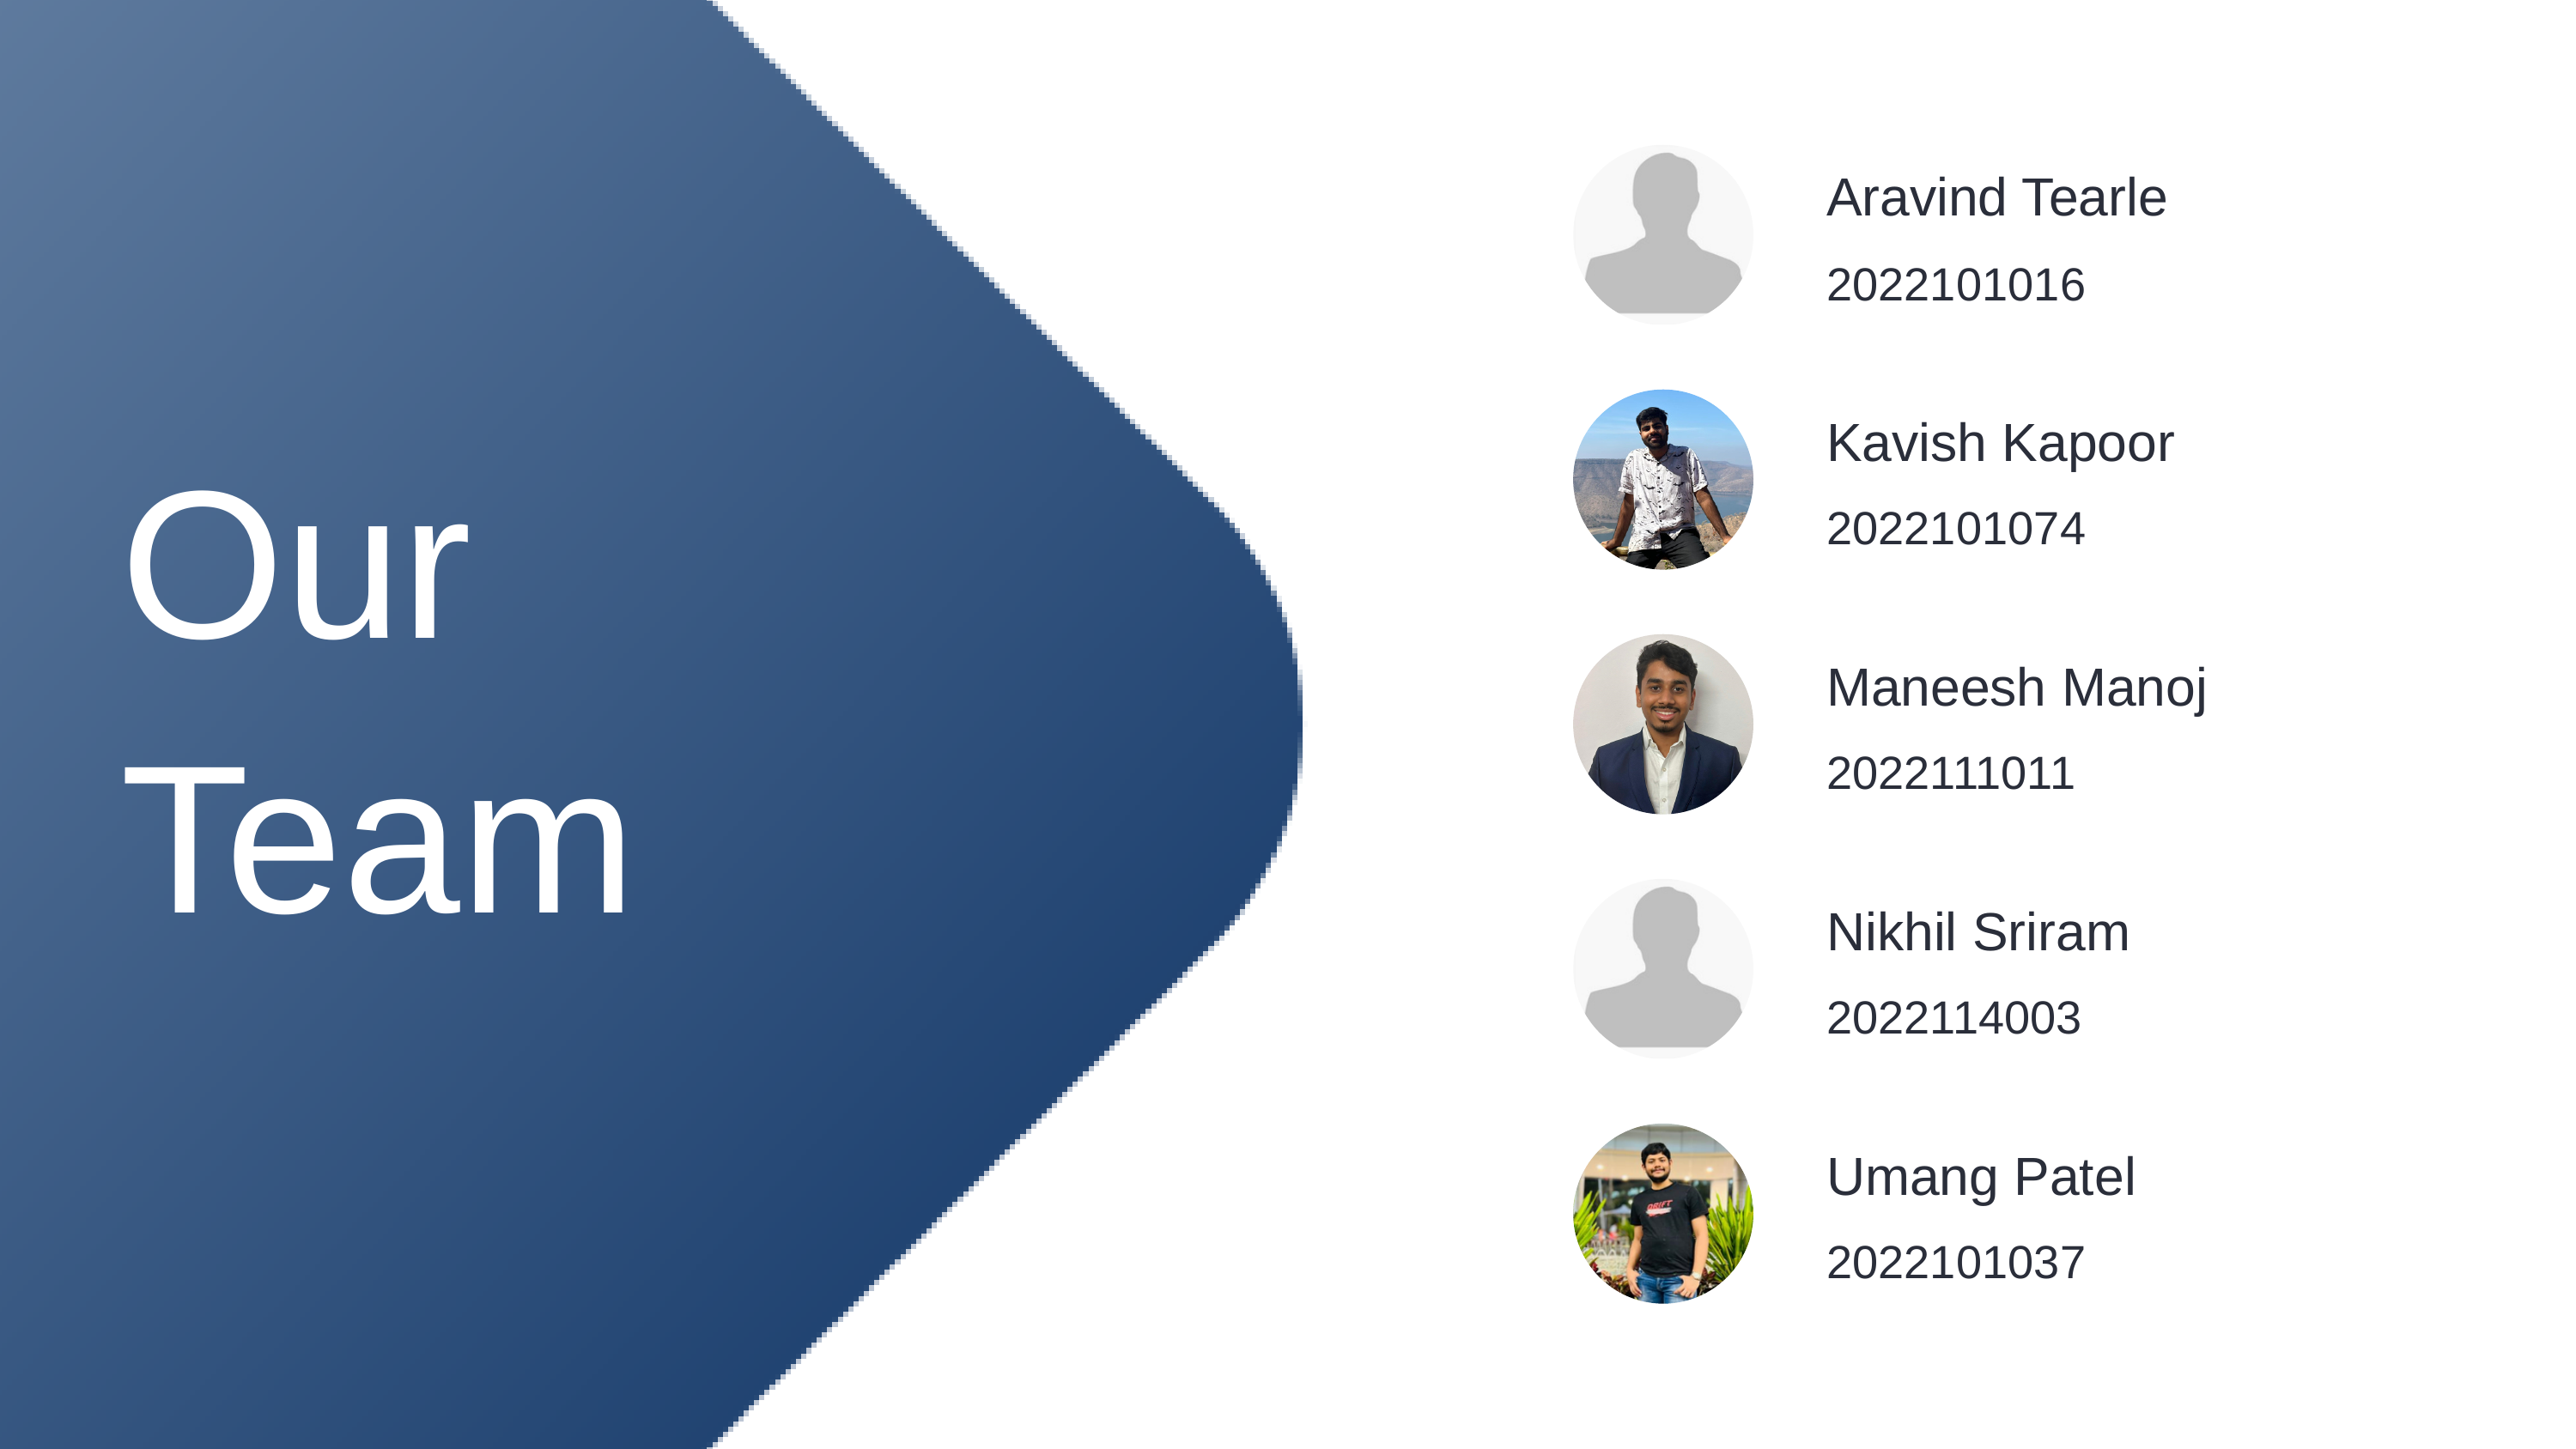

Aravind Tearle
2022101016

Our
Team
Kavish Kapoor
2022101074

Maneesh Manoj
2022111011

Nikhil Sriram
2022114003

Umang Patel
2022101037